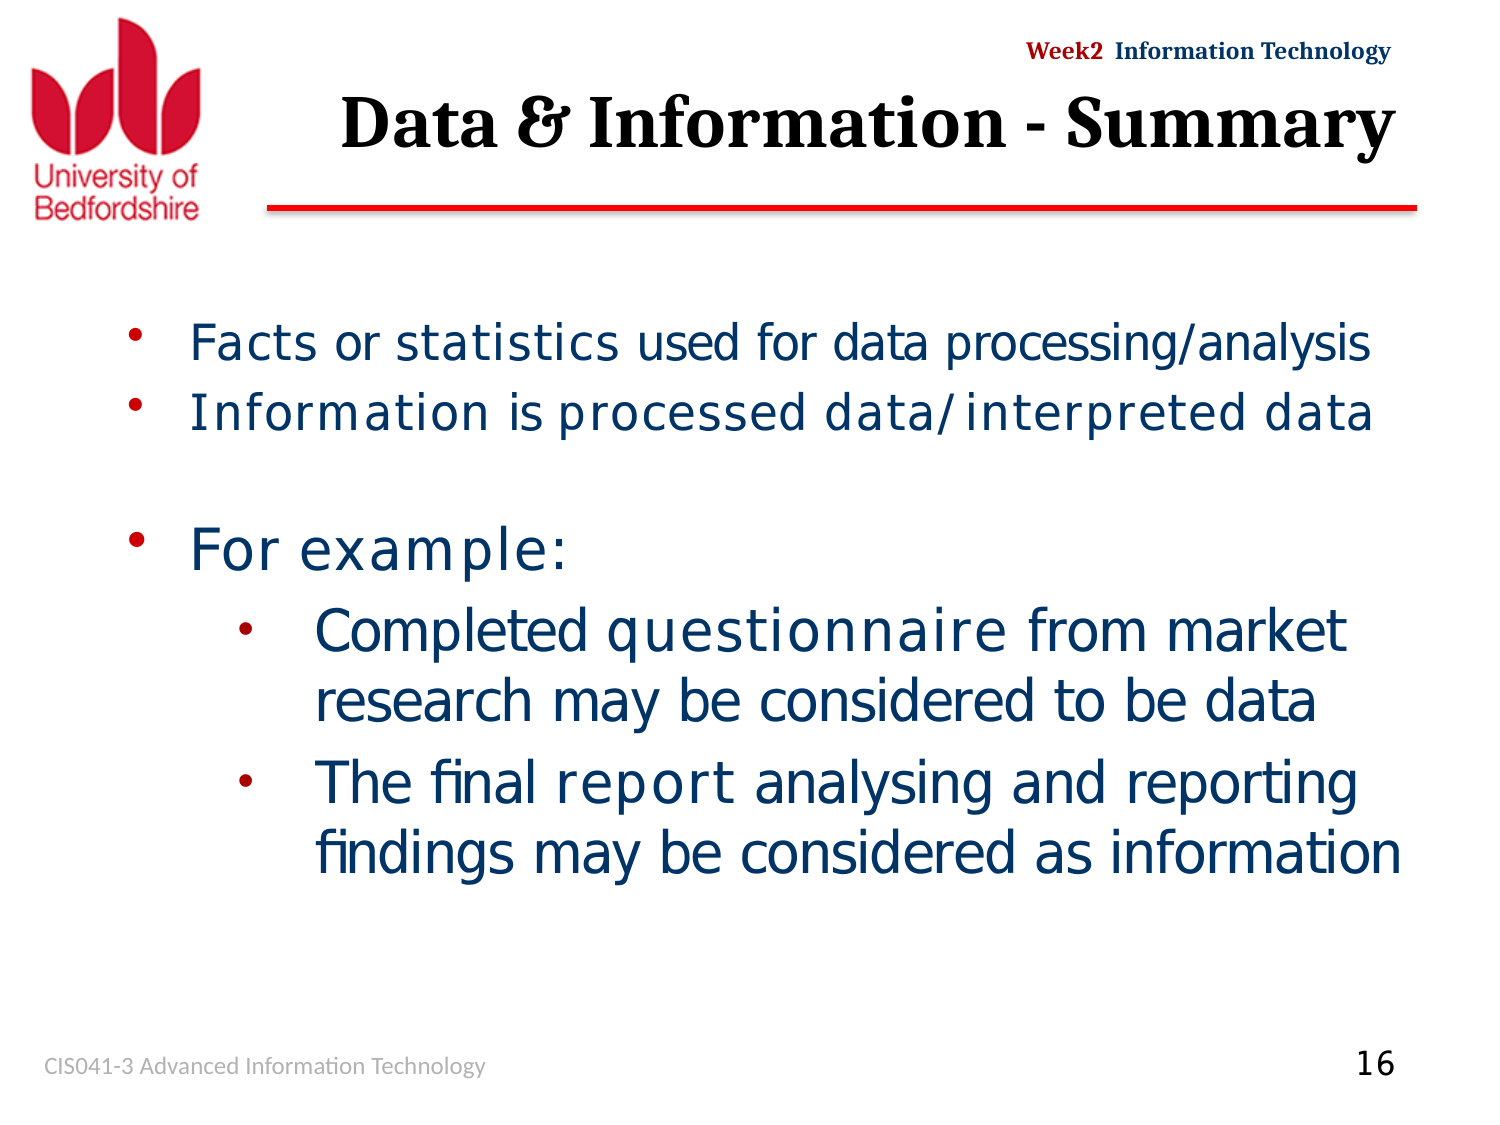

# Data & Information - Summary
Facts or statistics used for data processing/analysis
Information is processed data/interpreted data
For example:
Completed questionnaire from market research may be considered to be data
The final report analysing and reporting findings may be considered as information

CIS041-3 Advanced Information Technology